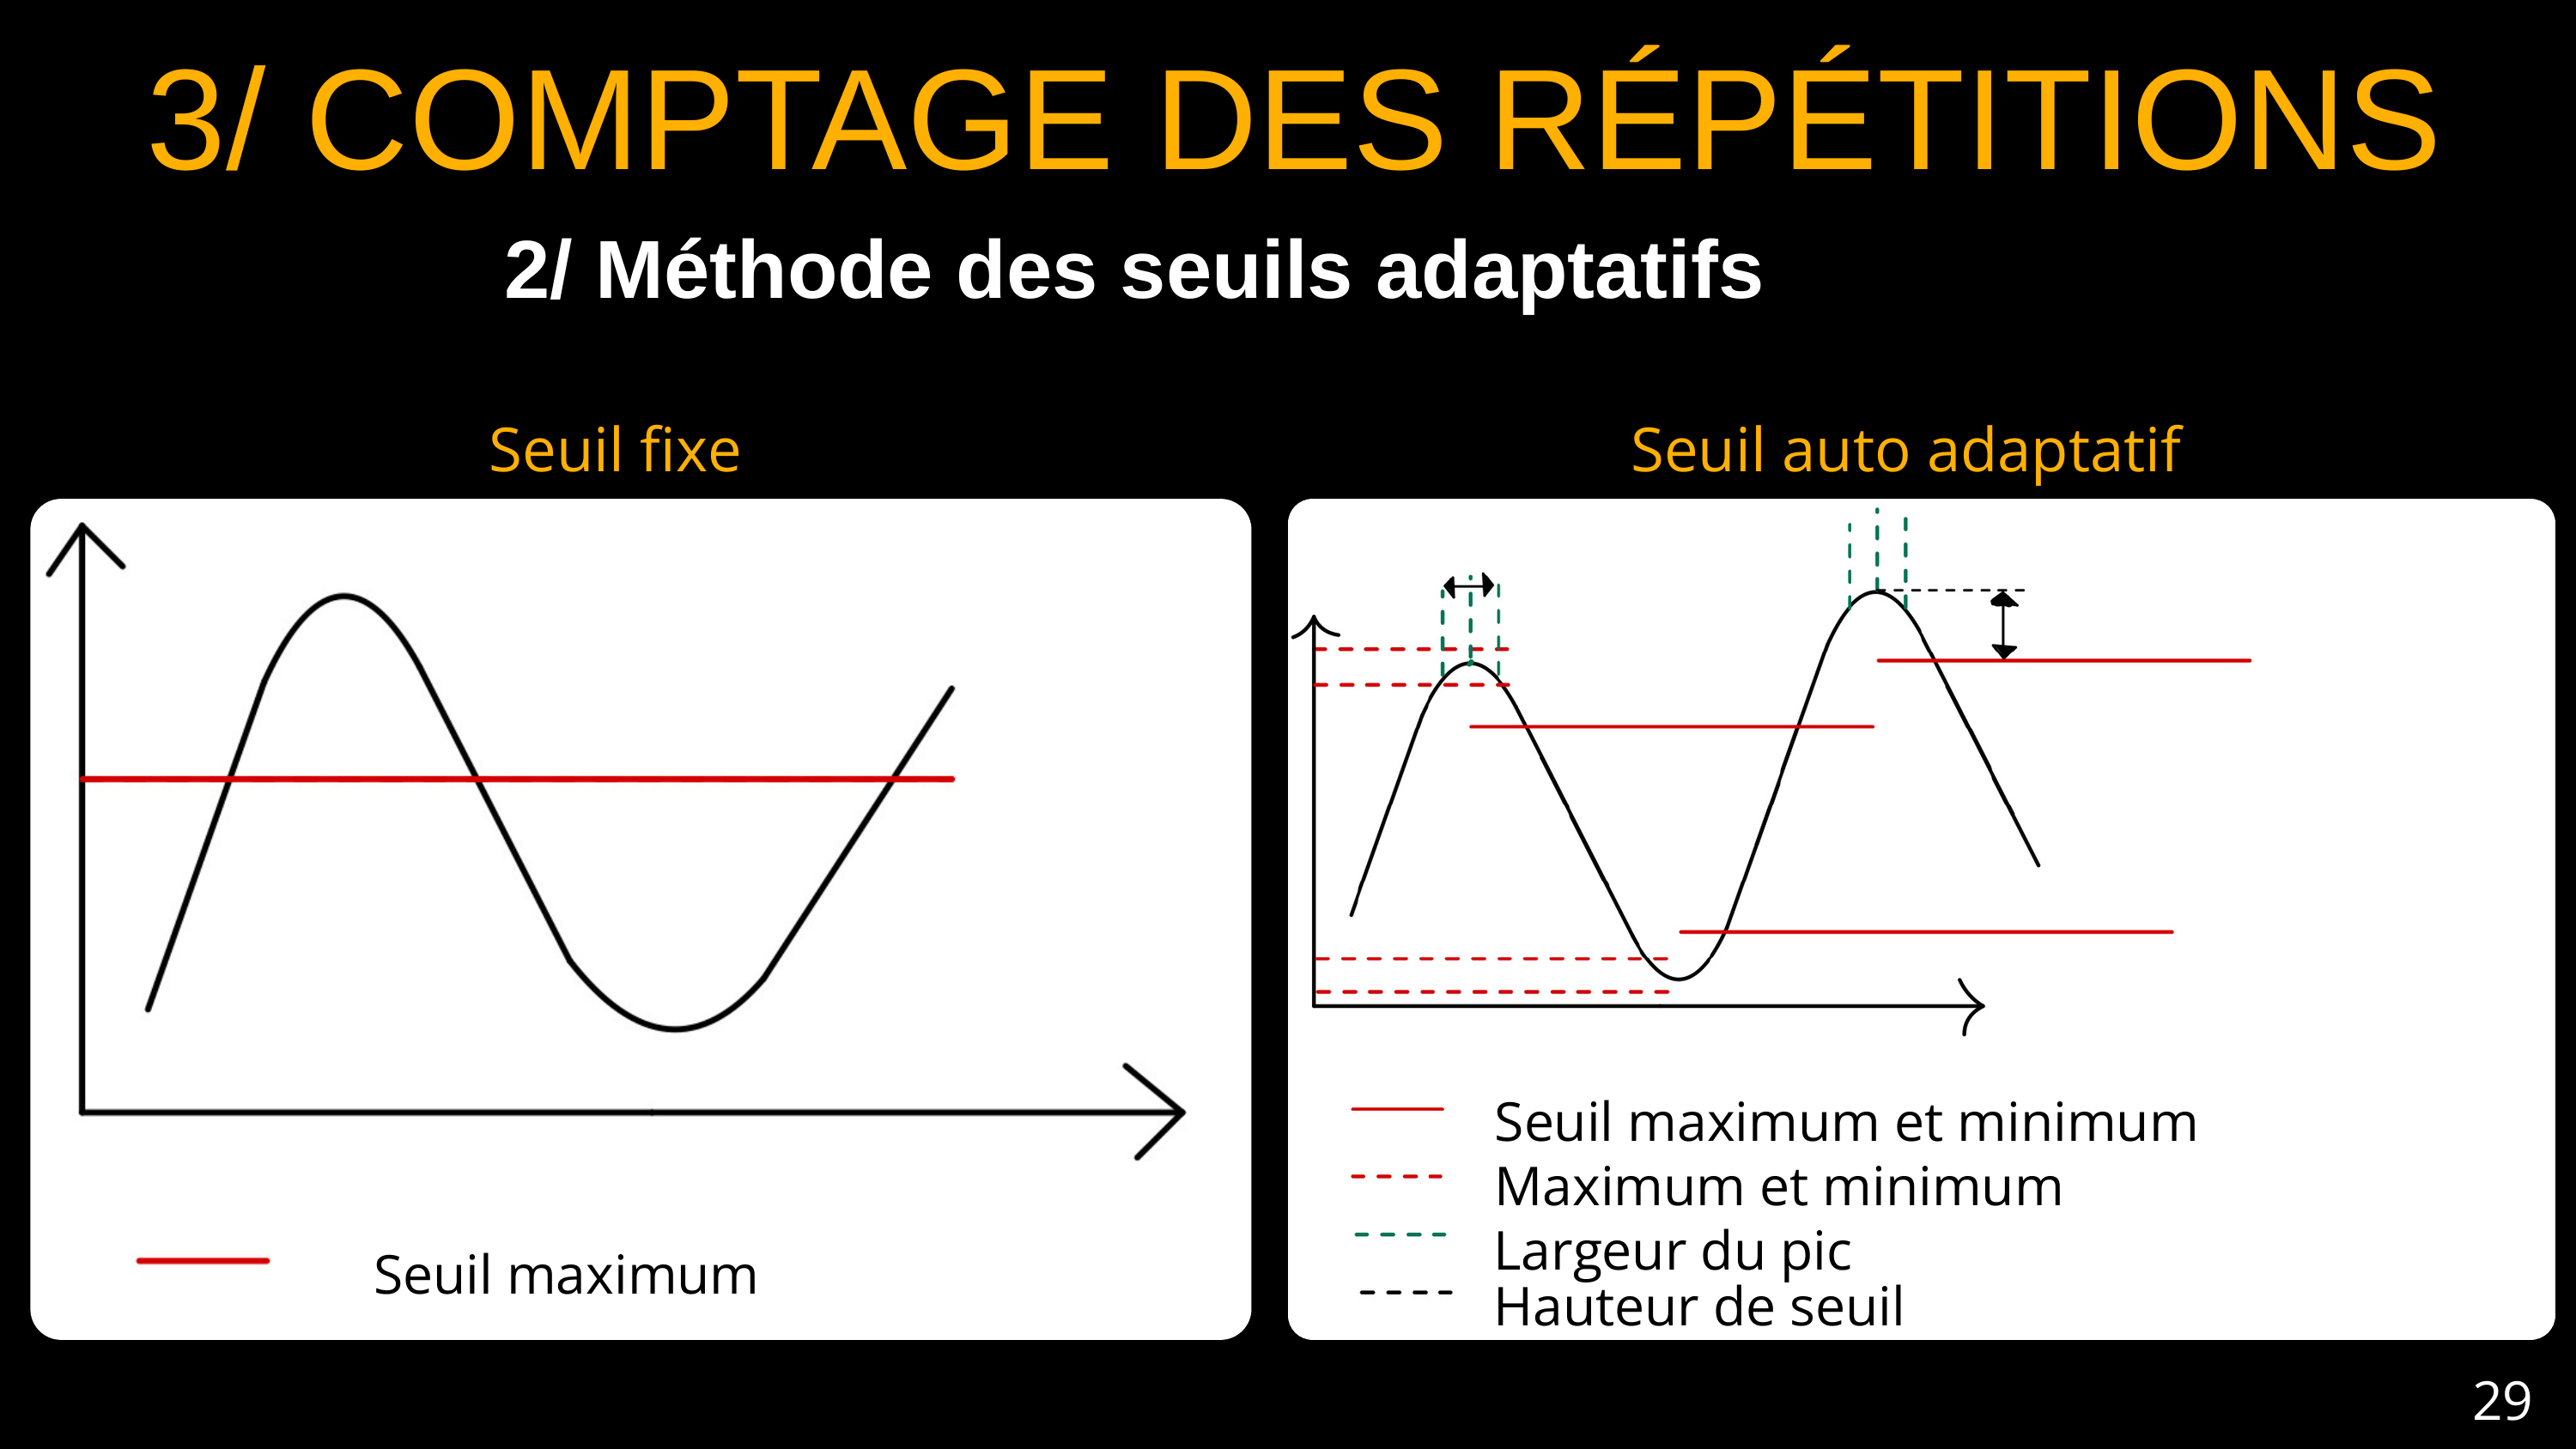

3/ COMPTAGE DES RÉPÉTITIONS
2/ Méthode des seuils adaptatifs
Seuil fixe

Seuil maximum
Seuil auto adaptatif

Seuil maximum et minimum
Maximum et minimum
Largeur du pic
Hauteur de seuil
29